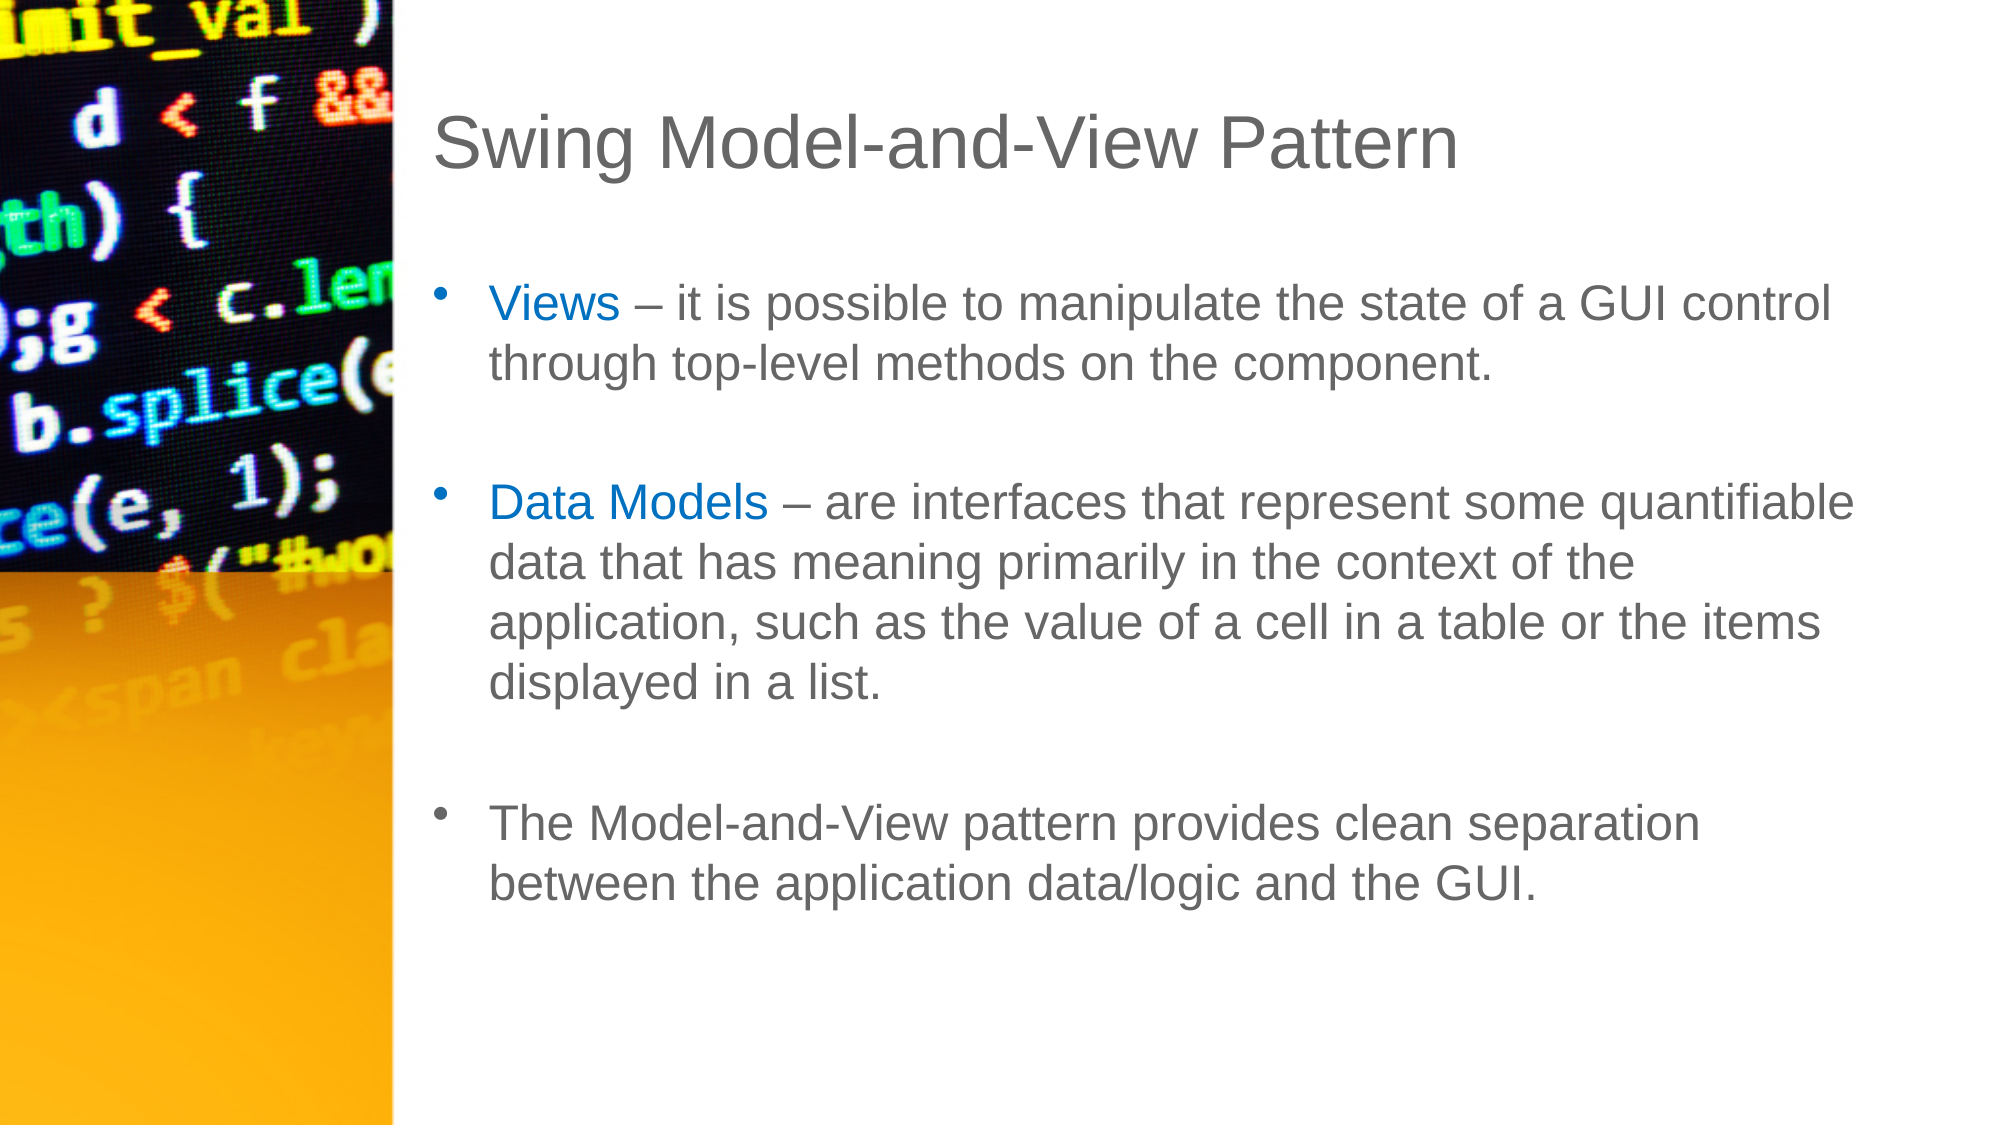

# Swing Model-and-View Pattern
Views – it is possible to manipulate the state of a GUI control through top-level methods on the component.

Data Models – are interfaces that represent some quantifiable data that has meaning primarily in the context of the application, such as the value of a cell in a table or the items displayed in a list.

The Model-and-View pattern provides clean separation between the application data/logic and the GUI.